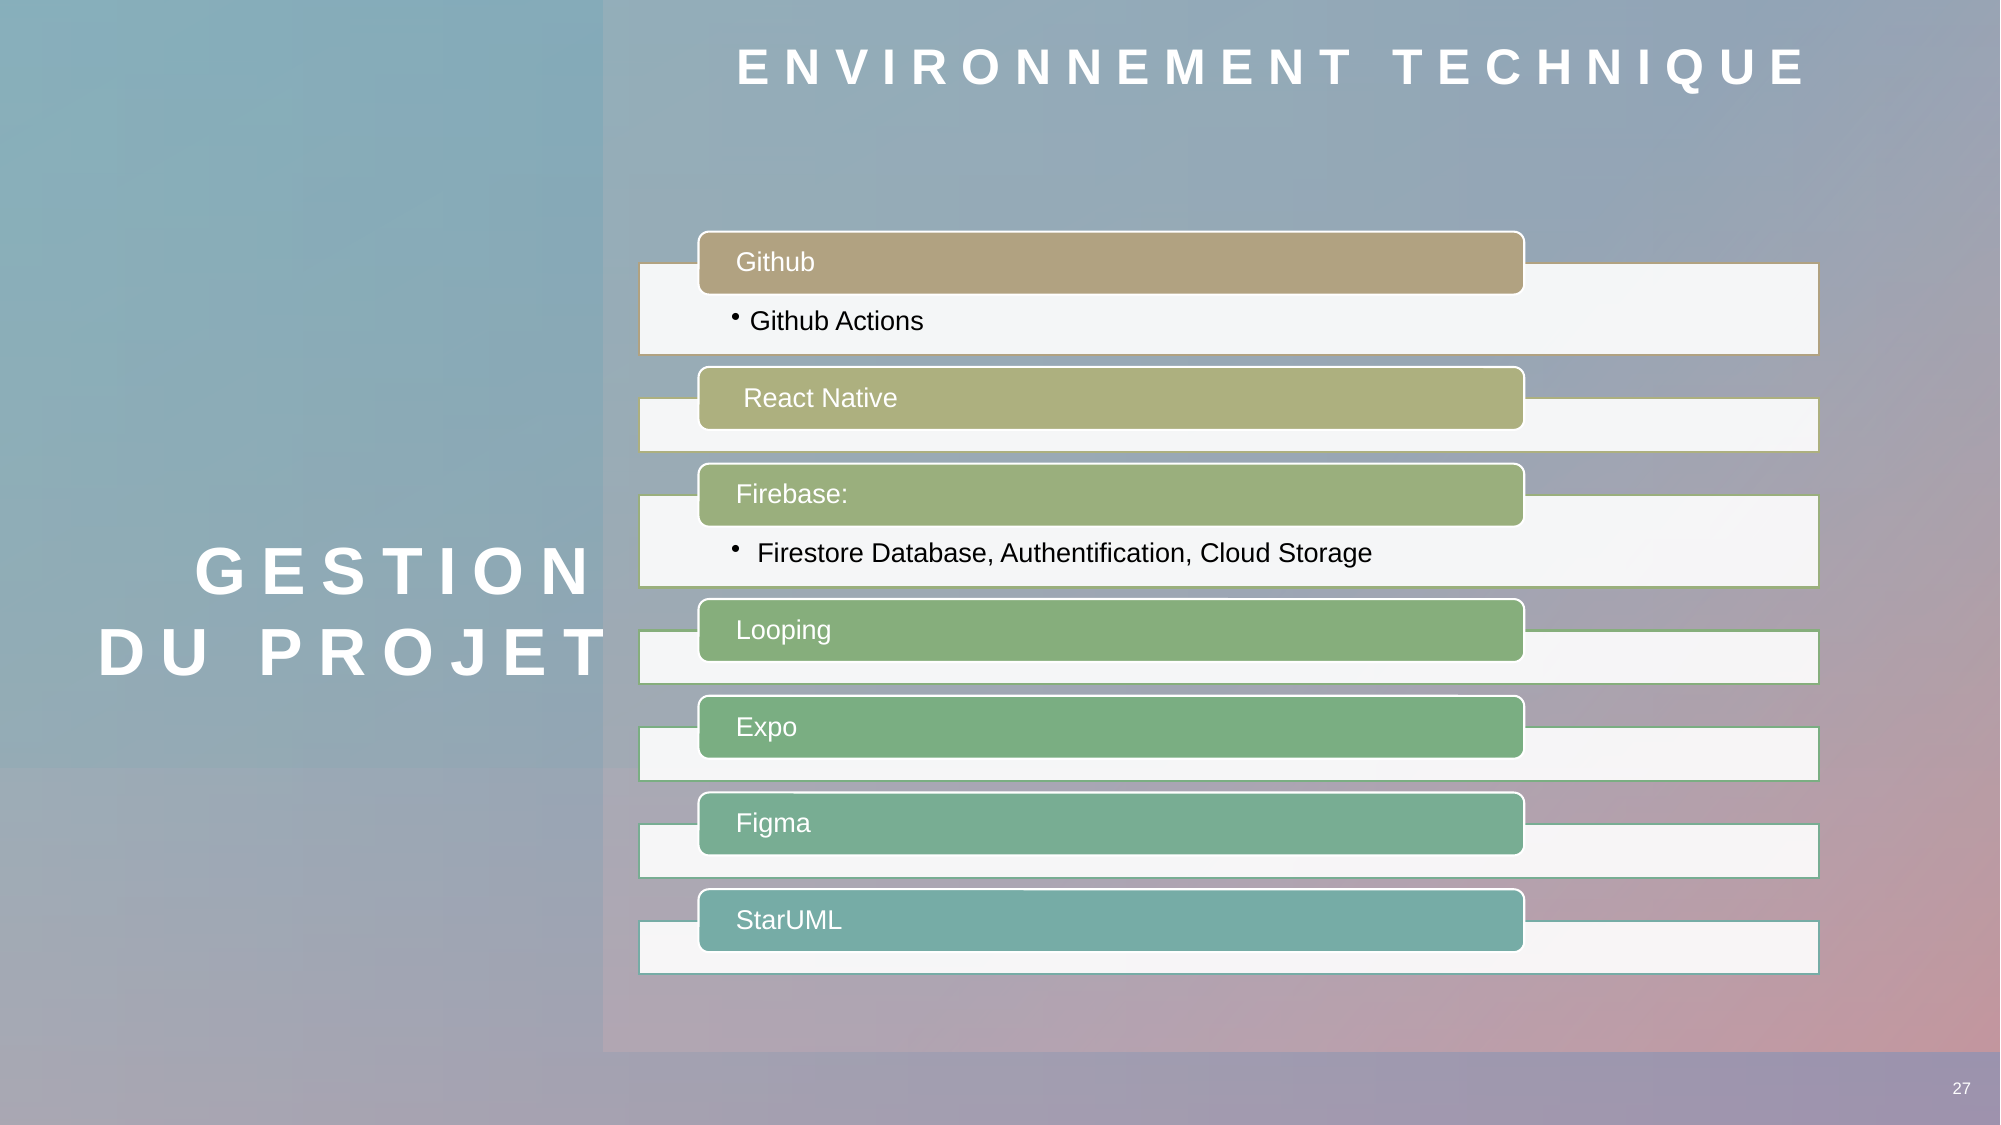

# Environnement Technique
Gestion du projet
Github Actions
Github
 React Native
 Firestore Database, Authentification, Cloud Storage
Firebase:
Looping
Expo
Figma
StarUML

27